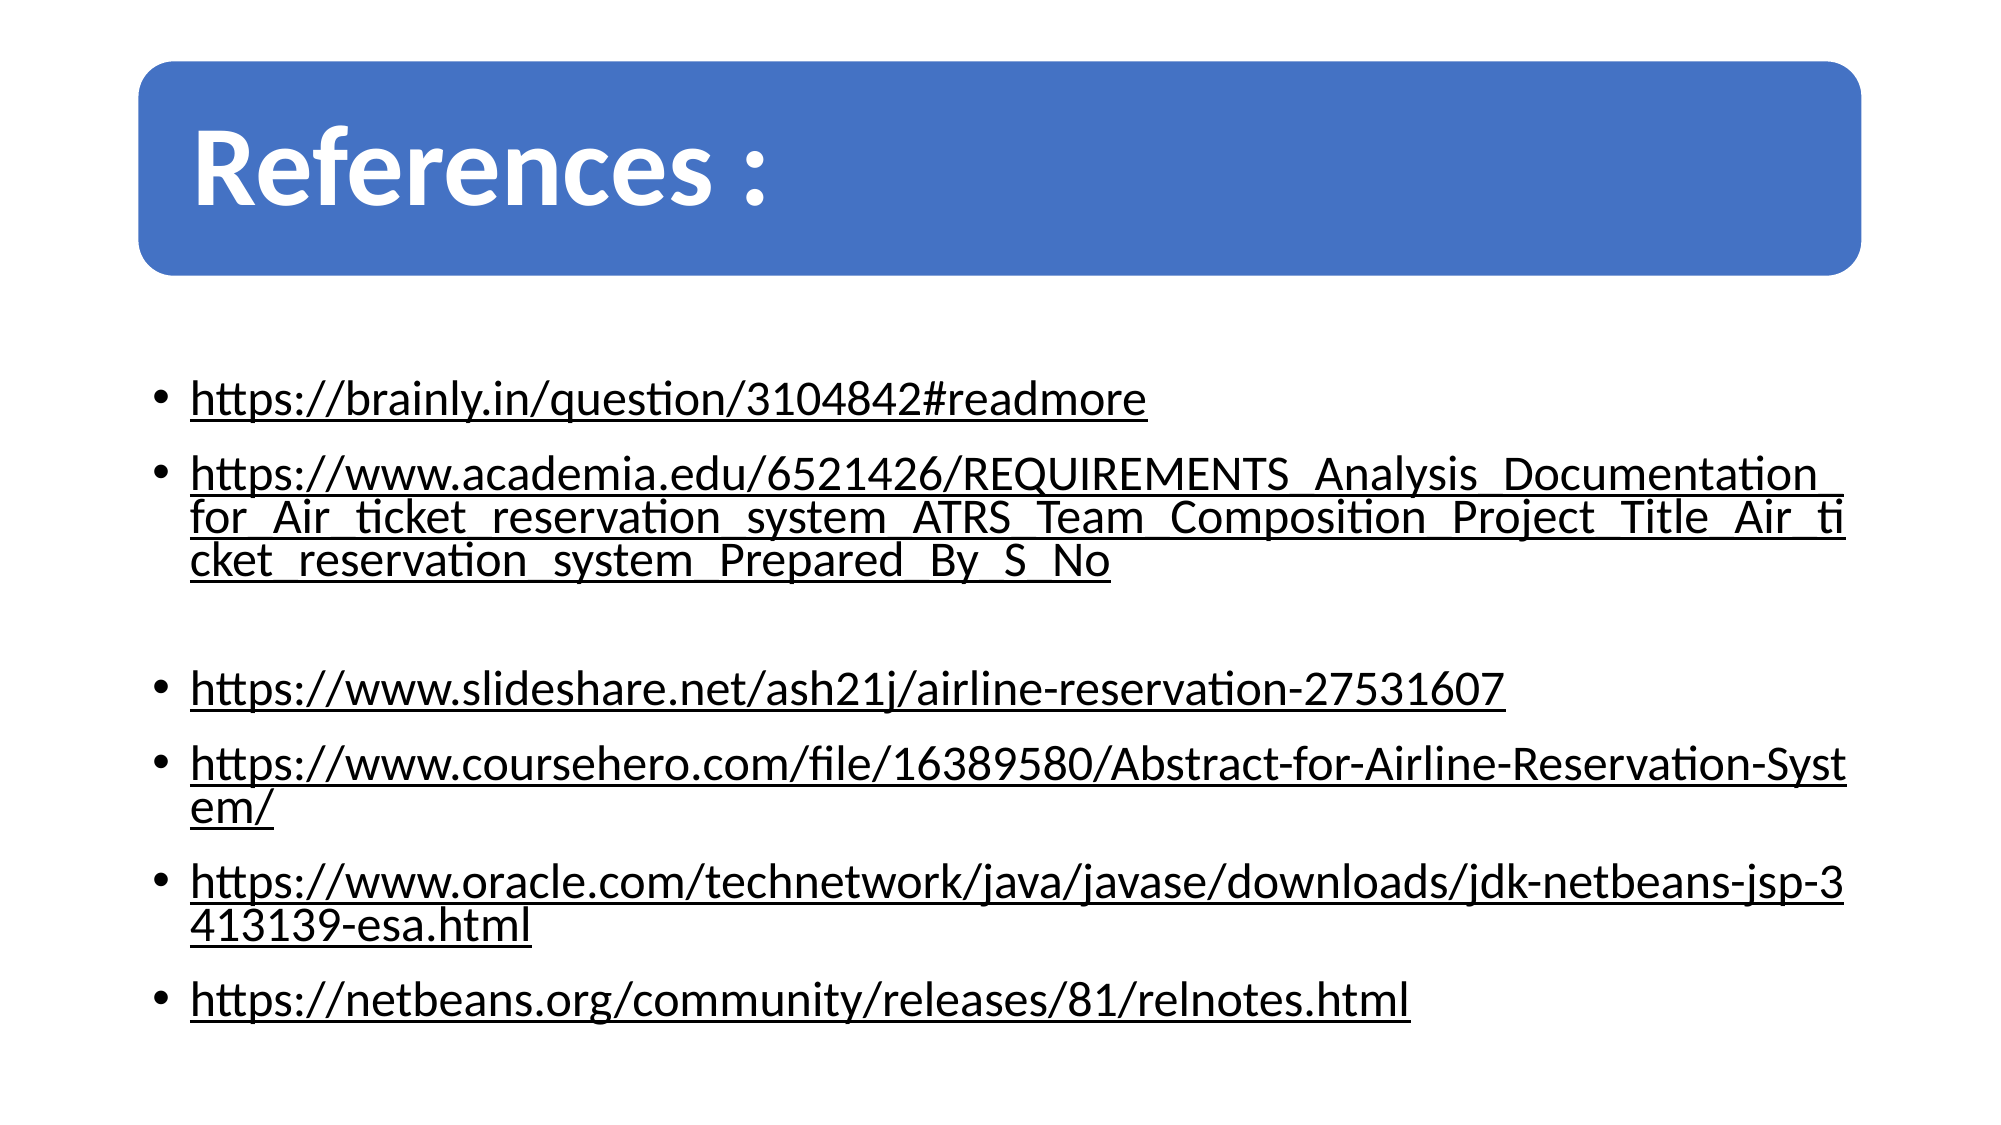

References :
https://brainly.in/question/3104842#readmore
https://www.academia.edu/6521426/REQUIREMENTS_Analysis_Documentation_for_Air_ticket_reservation_system_ATRS_Team_Composition_Project_Title_Air_ticket_reservation_system_Prepared_By_S_No
https://www.slideshare.net/ash21j/airline-reservation-27531607
https://www.coursehero.com/file/16389580/Abstract-for-Airline-Reservation-System/
https://www.oracle.com/technetwork/java/javase/downloads/jdk-netbeans-jsp-3413139-esa.html
https://netbeans.org/community/releases/81/relnotes.html